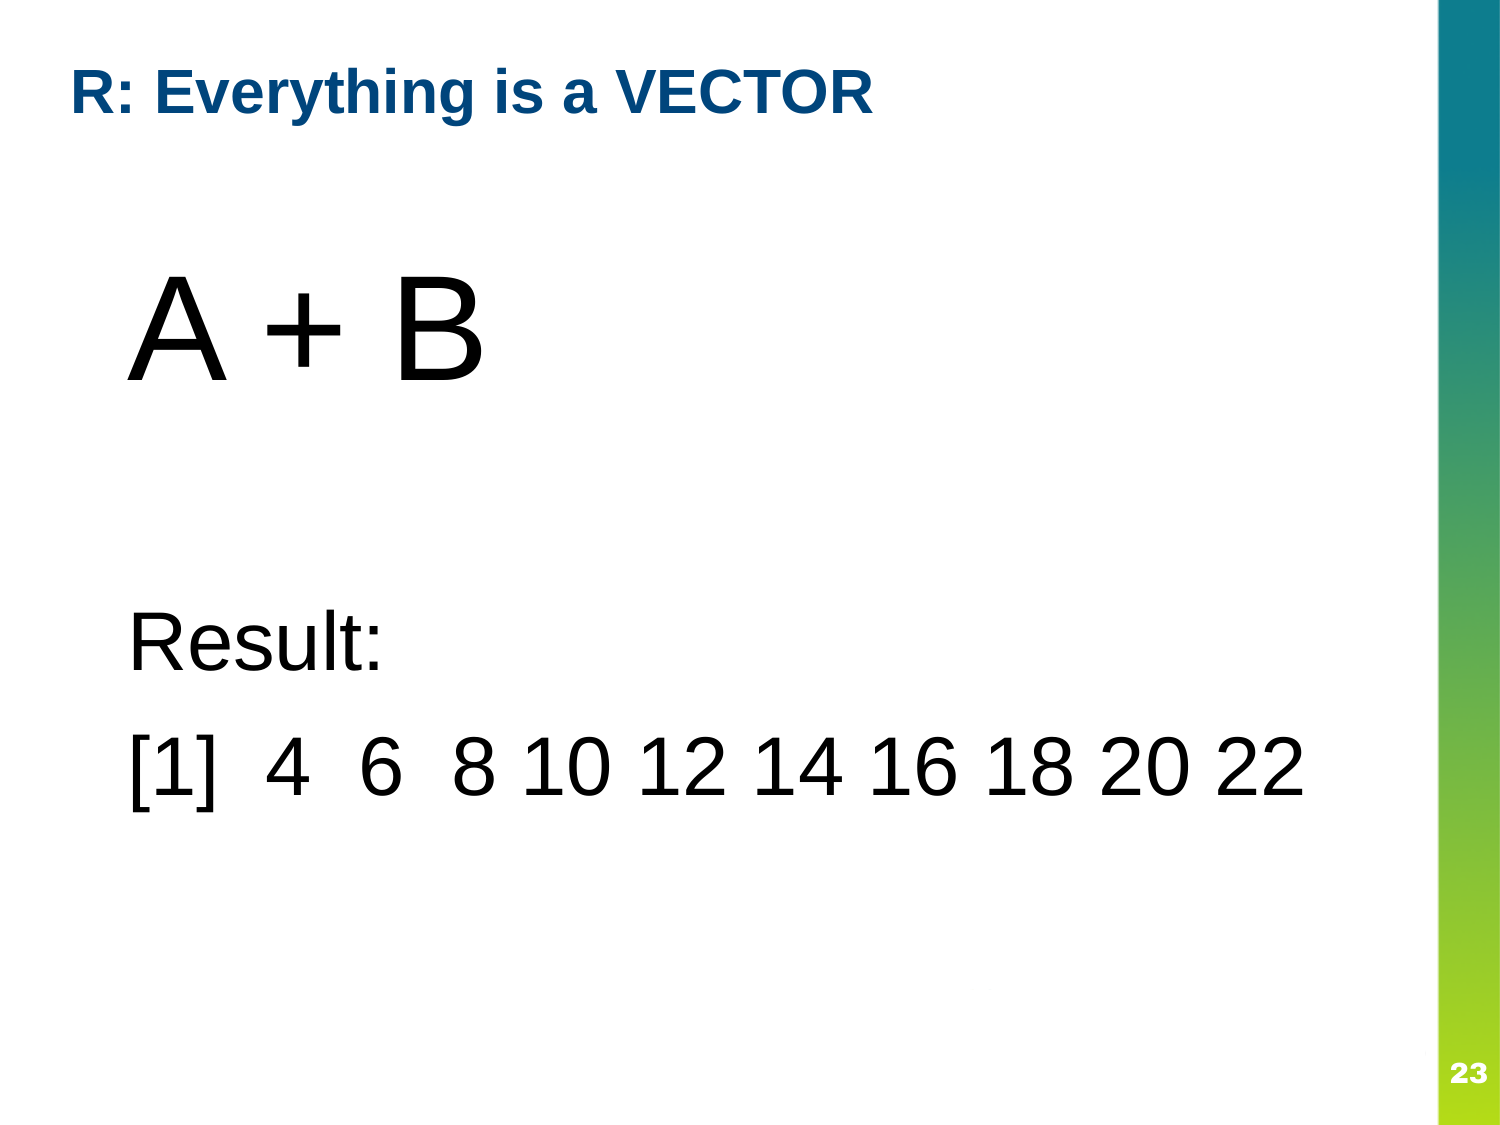

# R: Everything is a VECTOR
A + B
Result:
[1]  4  6  8 10 12 14 16 18 20 22
23